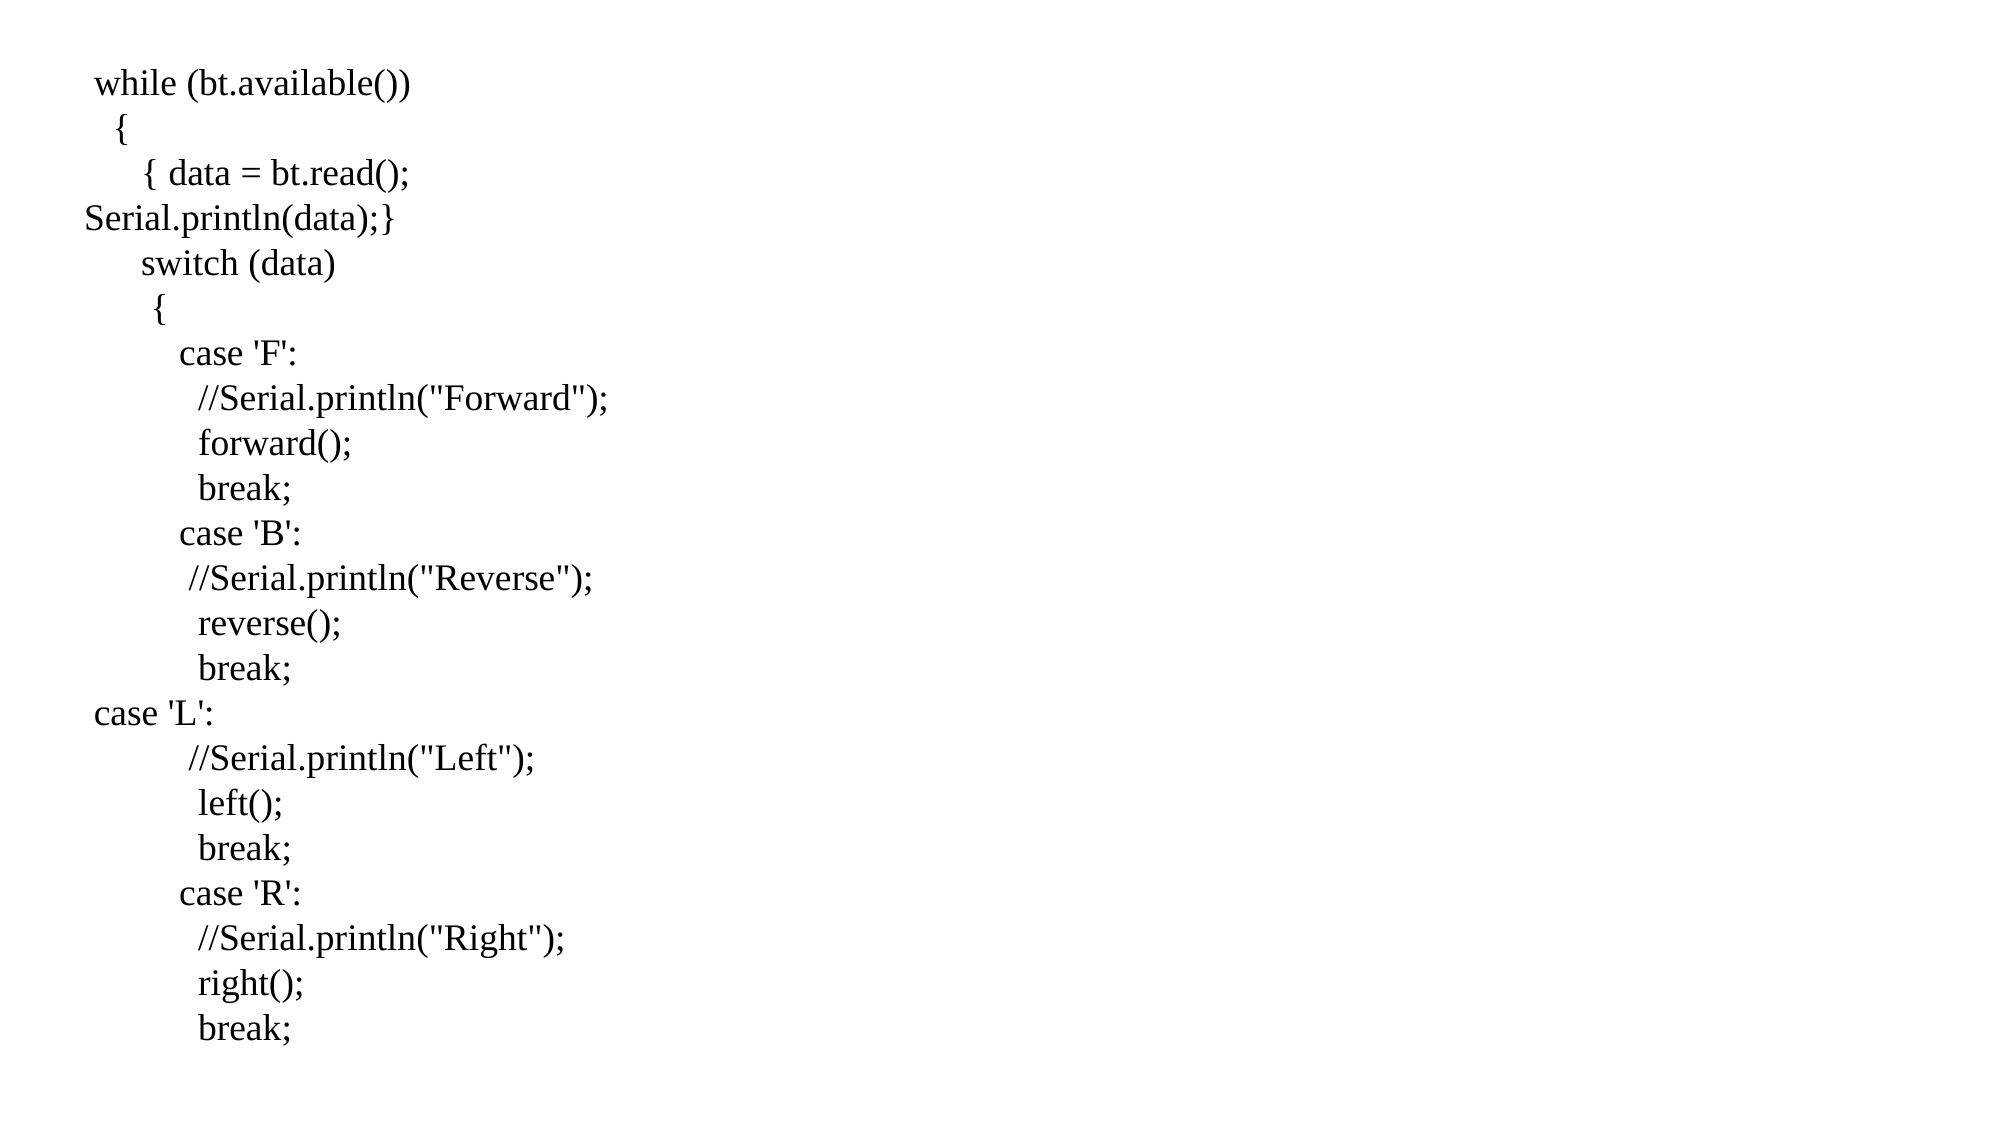

while (bt.available())
   {
      { data = bt.read();
Serial.println(data);}
      switch (data)
       {
          case 'F':
            //Serial.println("Forward");
            forward();
            break;
          case 'B':
           //Serial.println("Reverse");
            reverse();
            break;
 case 'L':
           //Serial.println("Left");
            left();
            break;
          case 'R':
            //Serial.println("Right");
            right();
            break;